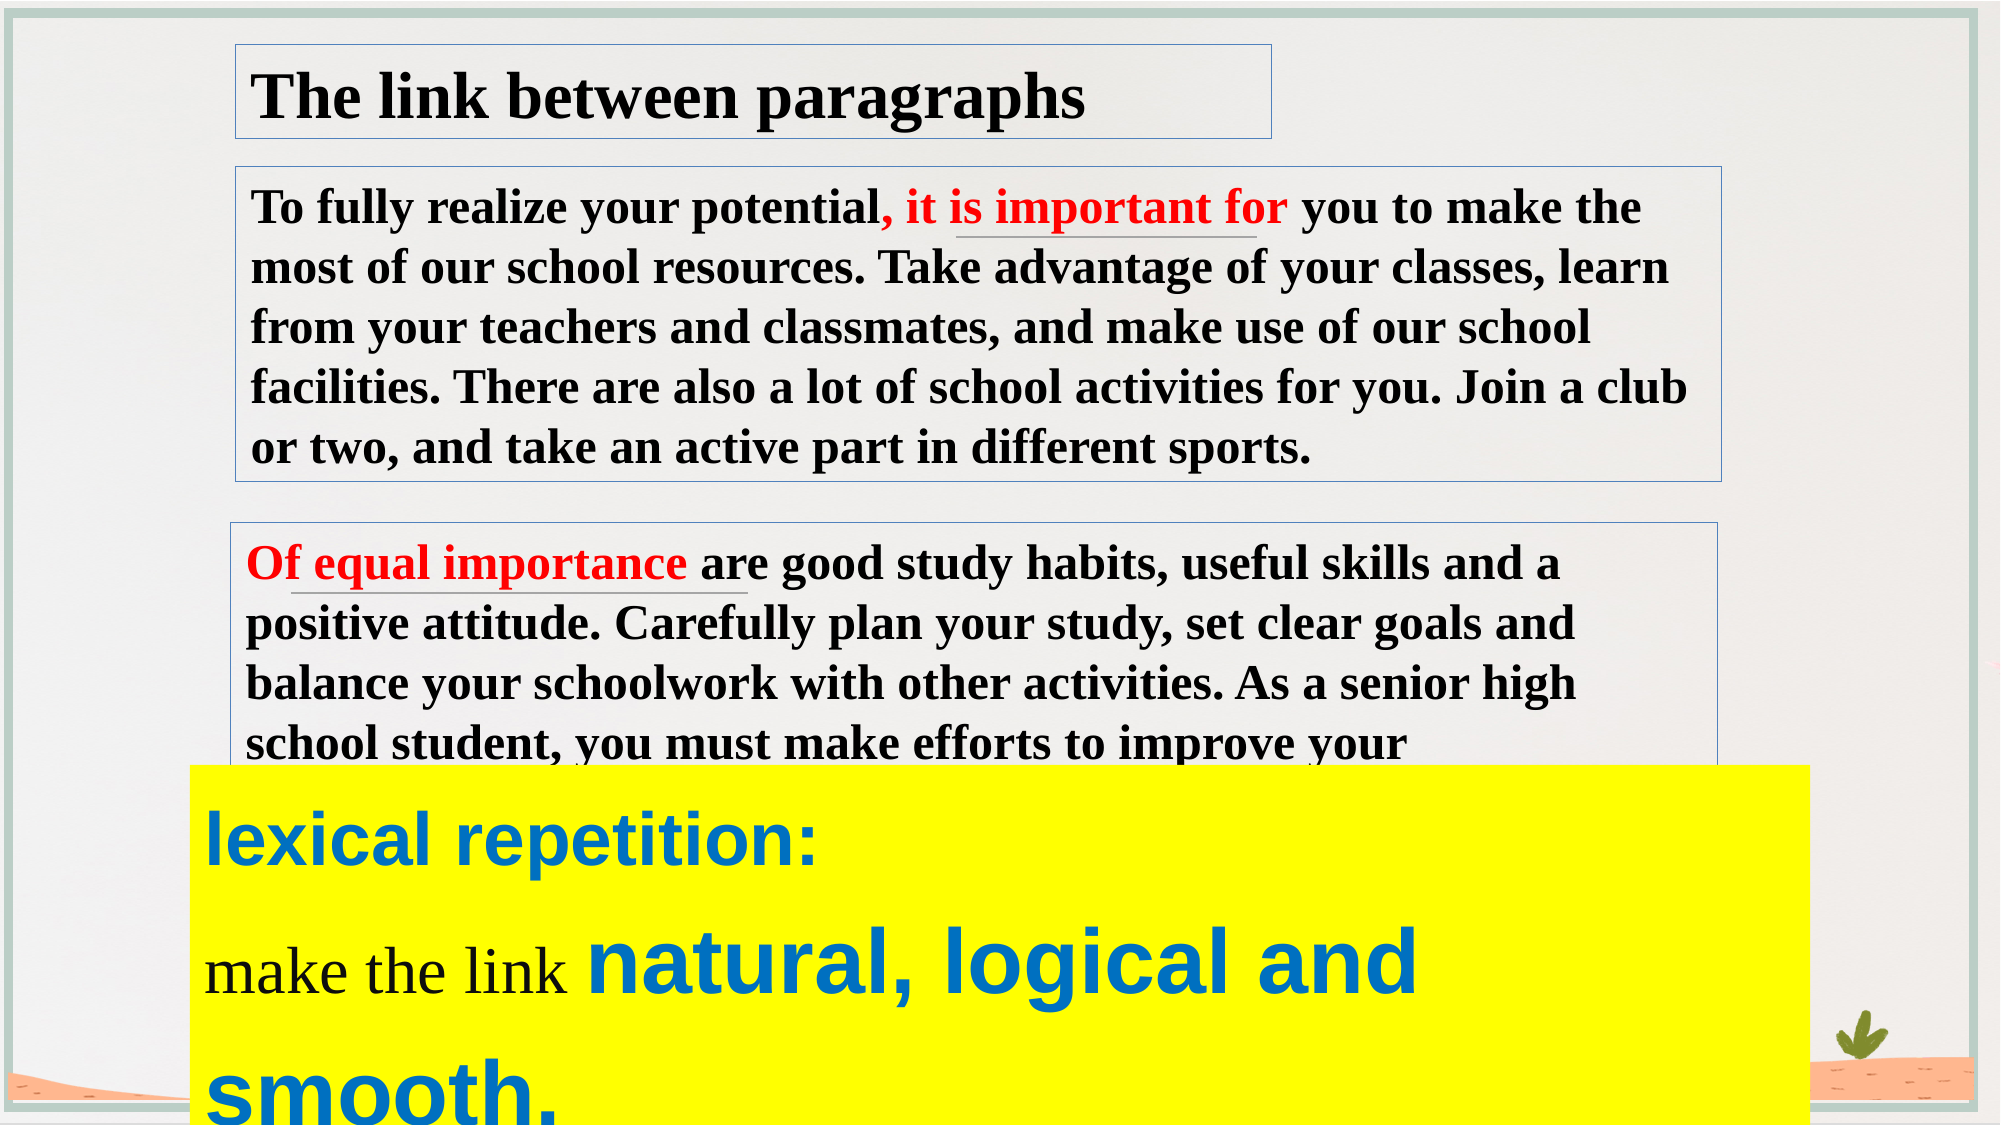

The link between paragraphs
To fully realize your potential, it is important for you to make the most of our school resources. Take advantage of your classes, learn from your teachers and classmates, and make use of our school facilities. There are also a lot of school activities for you. Join a club or two, and take an active part in different sports.
Of equal importance are good study habits, useful skills and a positive attitude. Carefully plan your study, set clear goals and balance your schoolwork with other activities. As a senior high school student, you must make efforts to improve your communication and problem-solving skills. Last but not least, always look on the bright side and never lose hope, even in difficult situations. In time you will find yourself growing into a well-round individual.
lexical repetition:
make the link natural, logical and smooth.